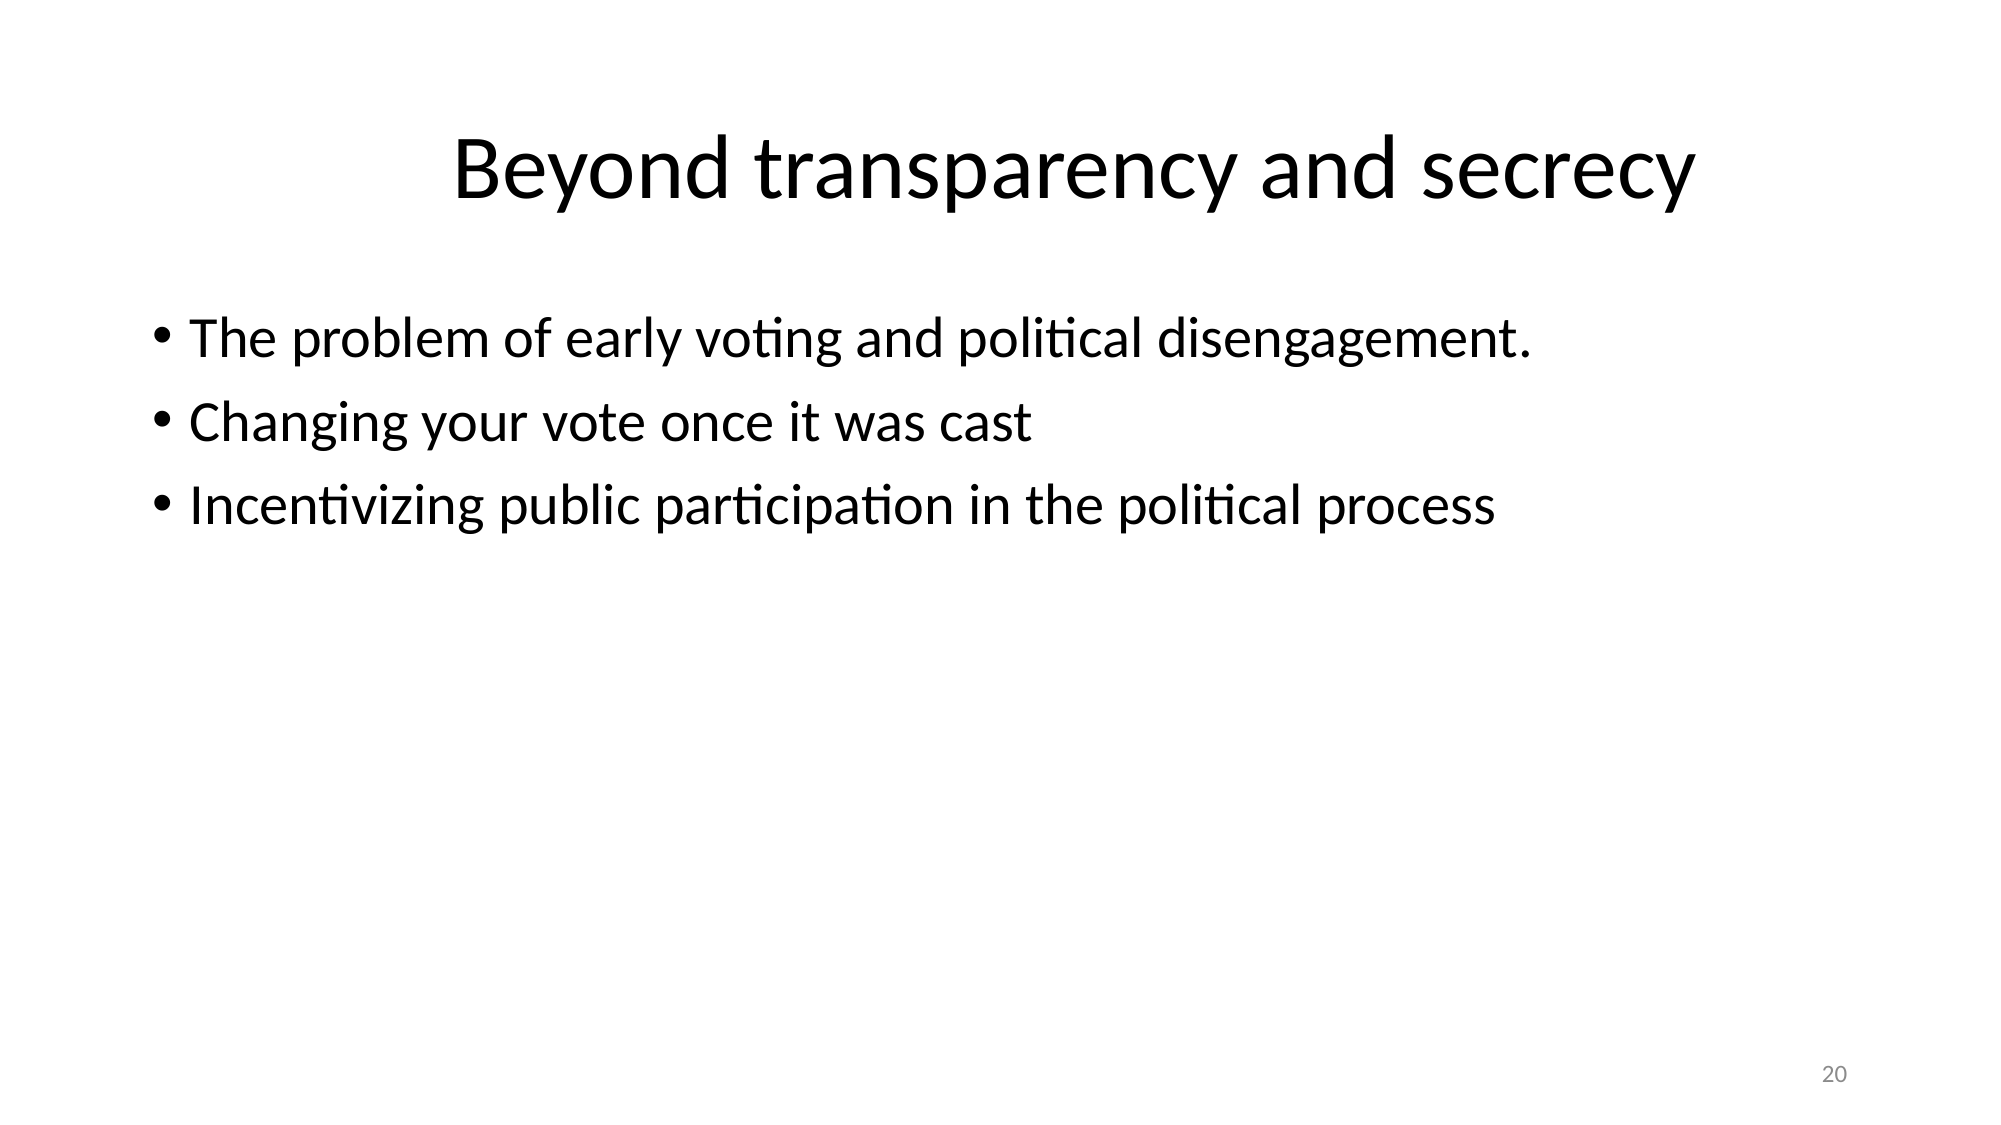

# Beyond transparency and secrecy
The problem of early voting and political disengagement.
Changing your vote once it was cast
Incentivizing public participation in the political process
20